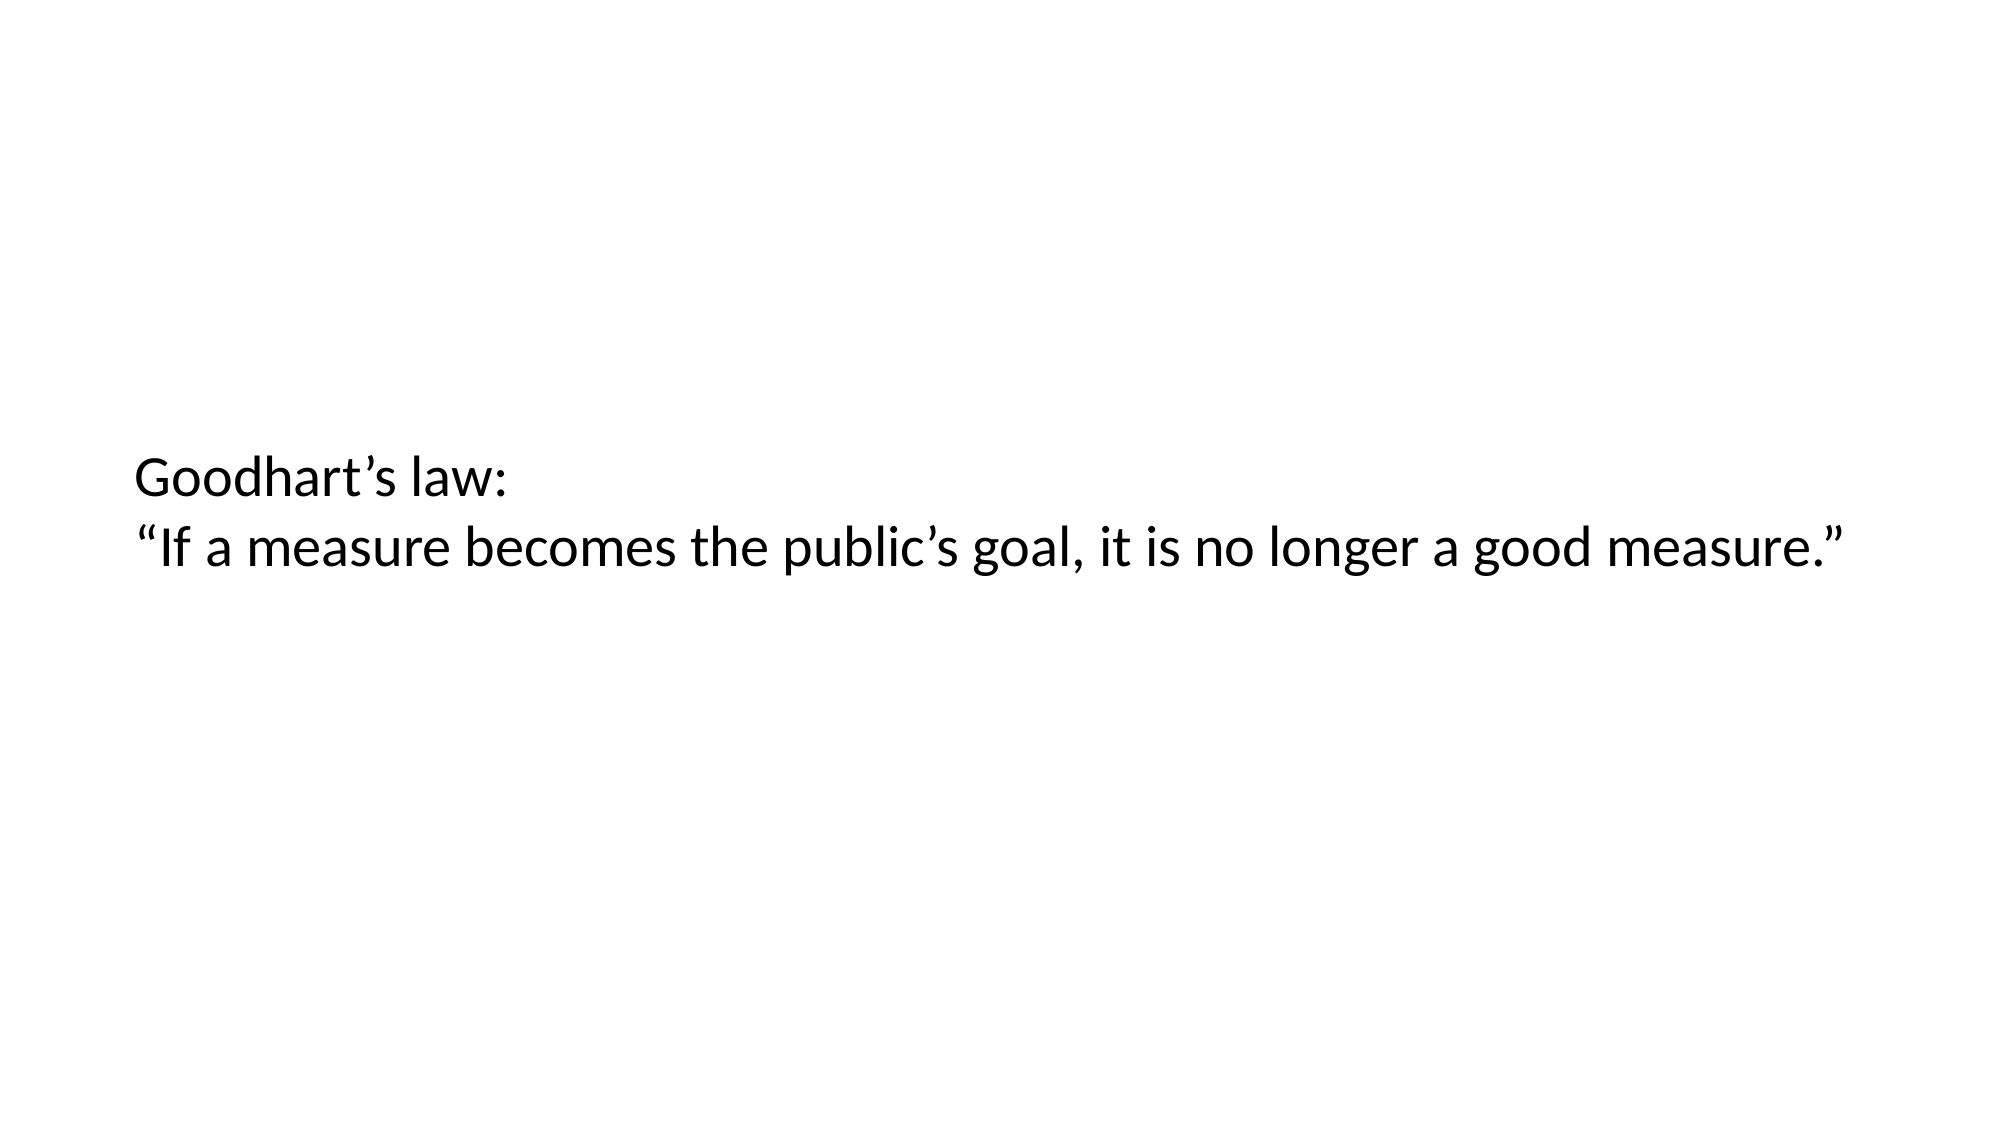

Goodhart’s law:
“If a measure becomes the public’s goal, it is no longer a good measure.”